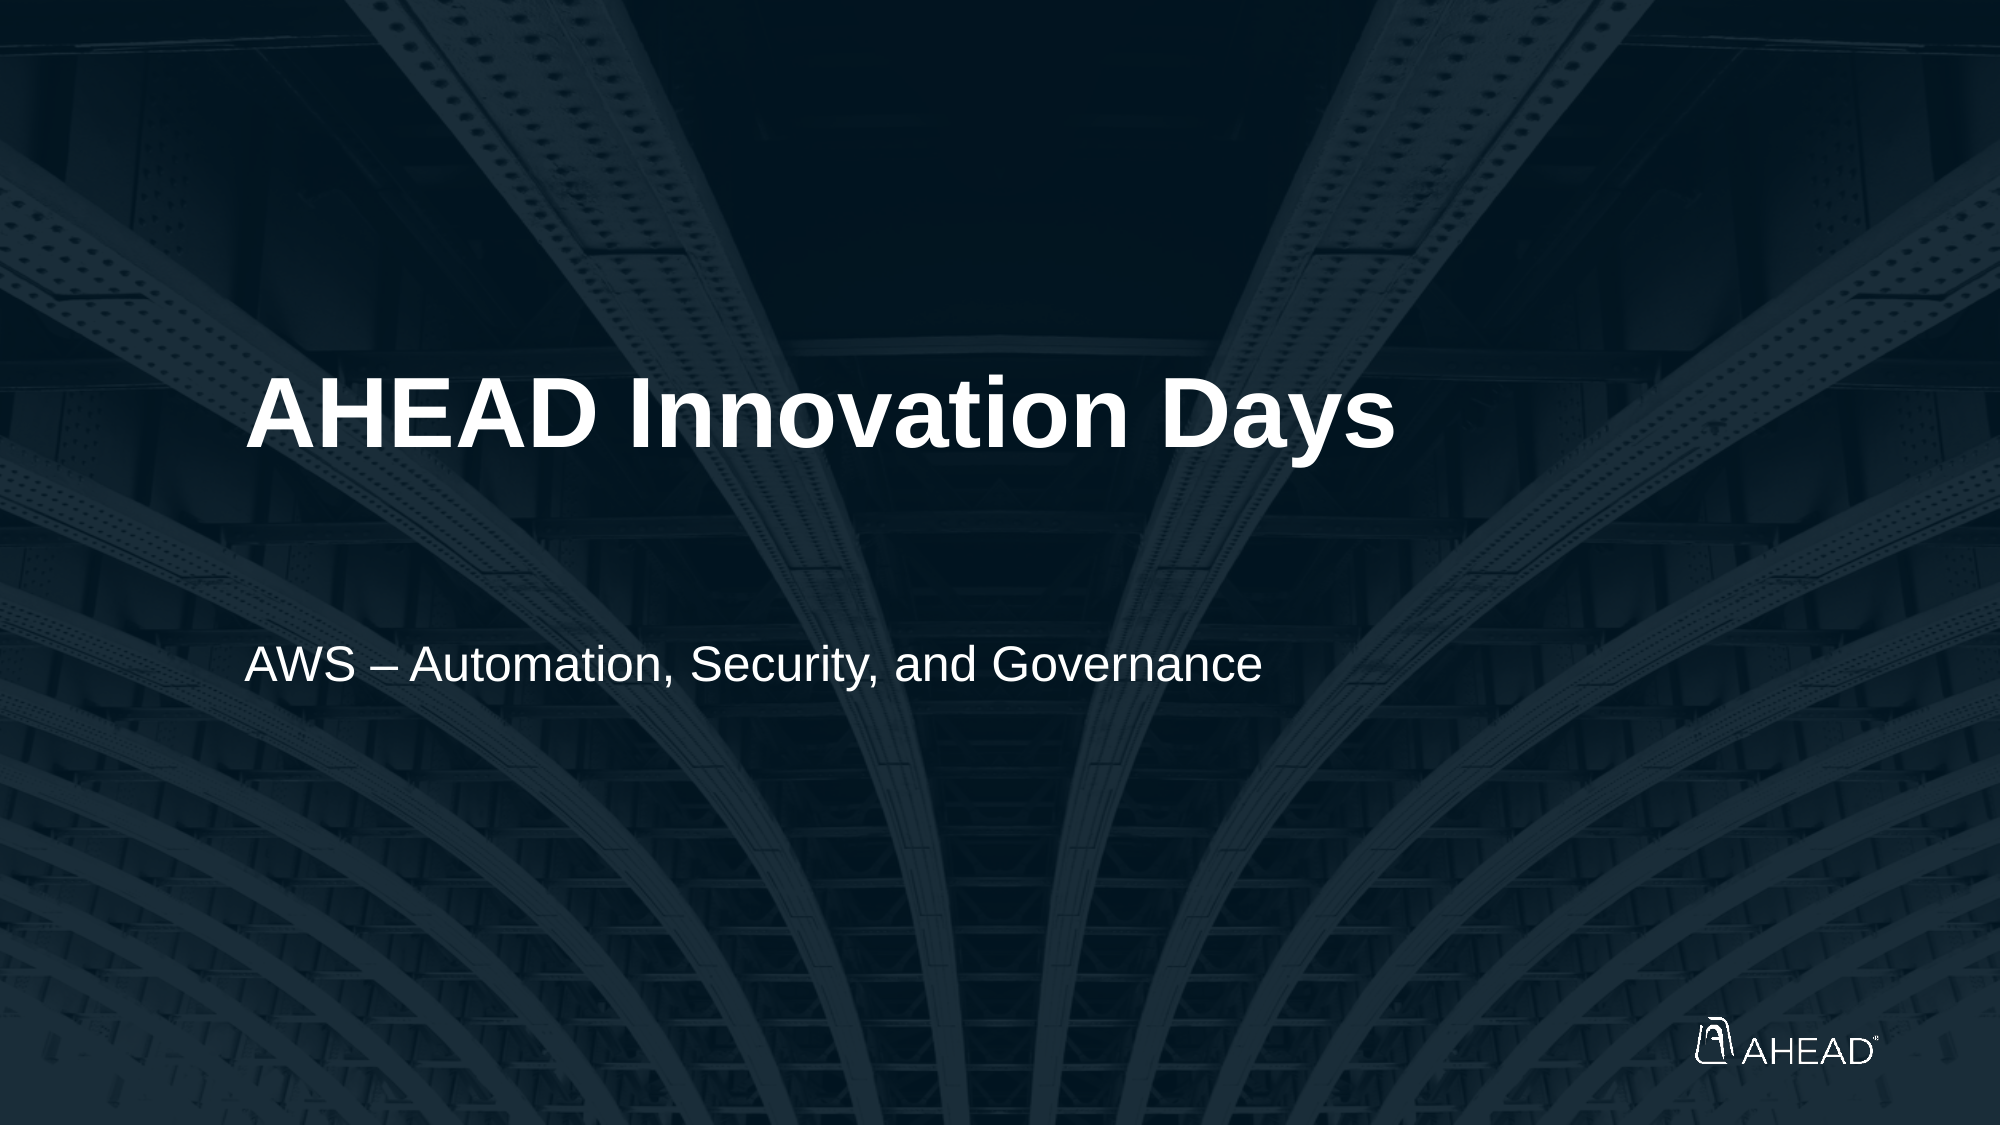

AHEAD Innovation Days
AWS – Automation, Security, and Governance